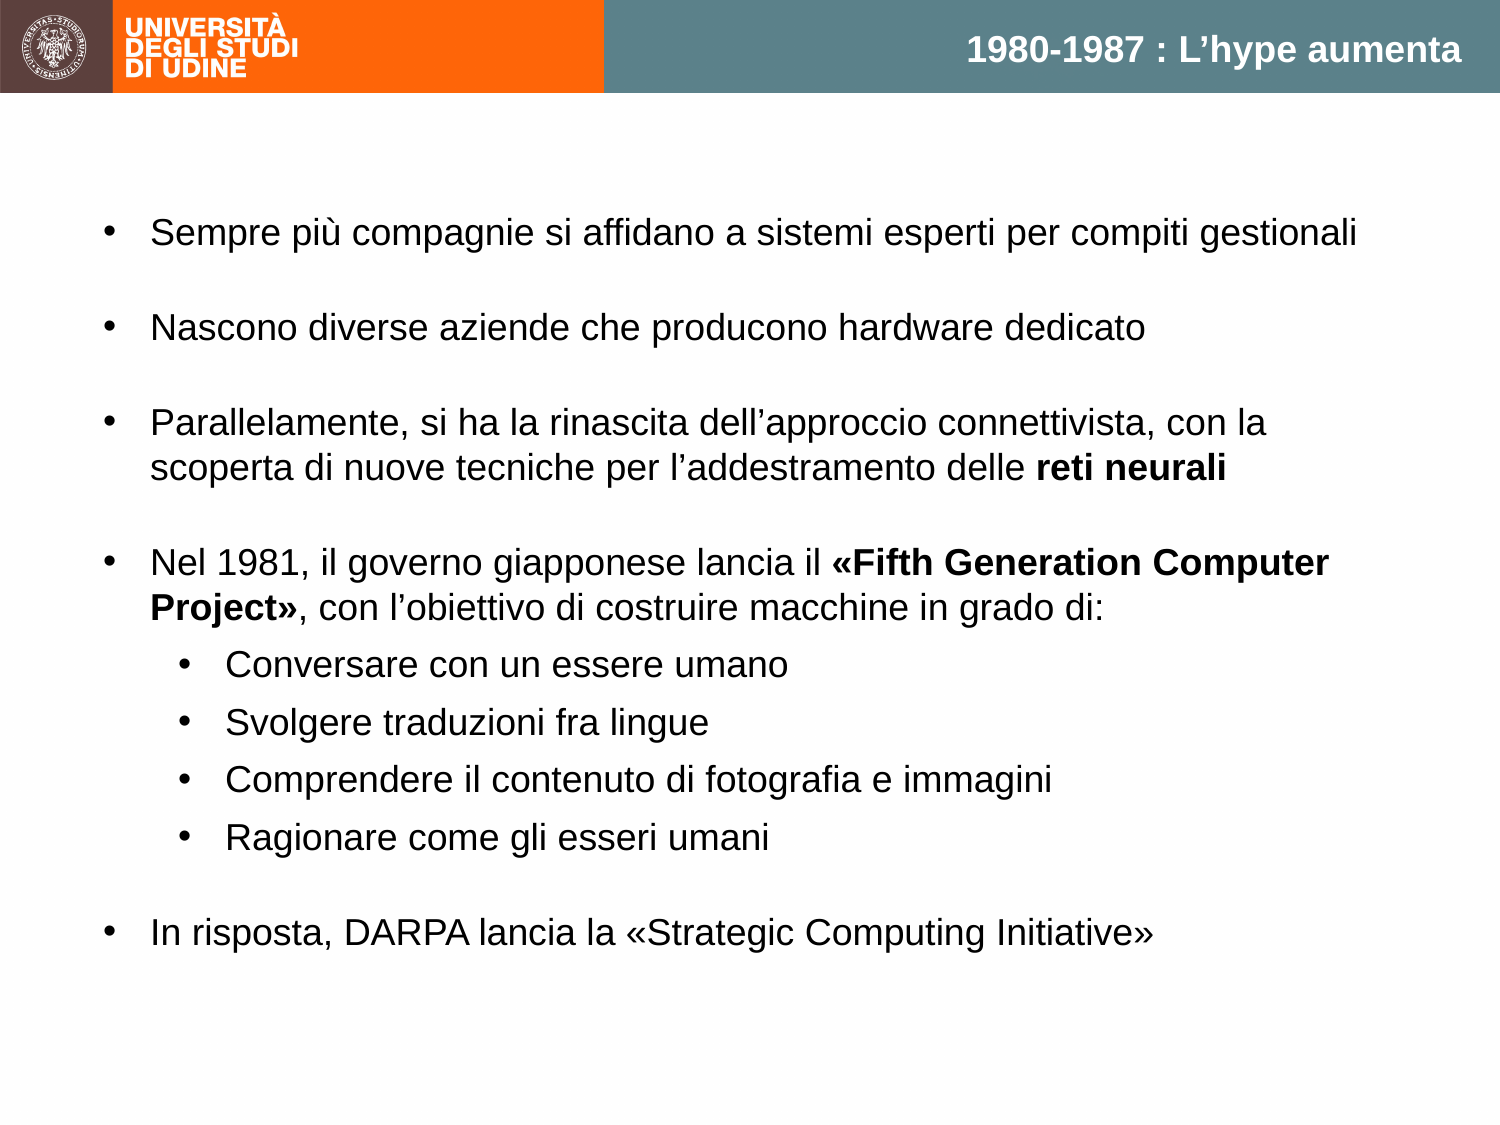

1980-1987 : L’hype aumenta
Sempre più compagnie si affidano a sistemi esperti per compiti gestionali
Nascono diverse aziende che producono hardware dedicato
Parallelamente, si ha la rinascita dell’approccio connettivista, con la scoperta di nuove tecniche per l’addestramento delle reti neurali
Nel 1981, il governo giapponese lancia il «Fifth Generation Computer Project», con l’obiettivo di costruire macchine in grado di:
Conversare con un essere umano
Svolgere traduzioni fra lingue
Comprendere il contenuto di fotografia e immagini
Ragionare come gli esseri umani
In risposta, DARPA lancia la «Strategic Computing Initiative»